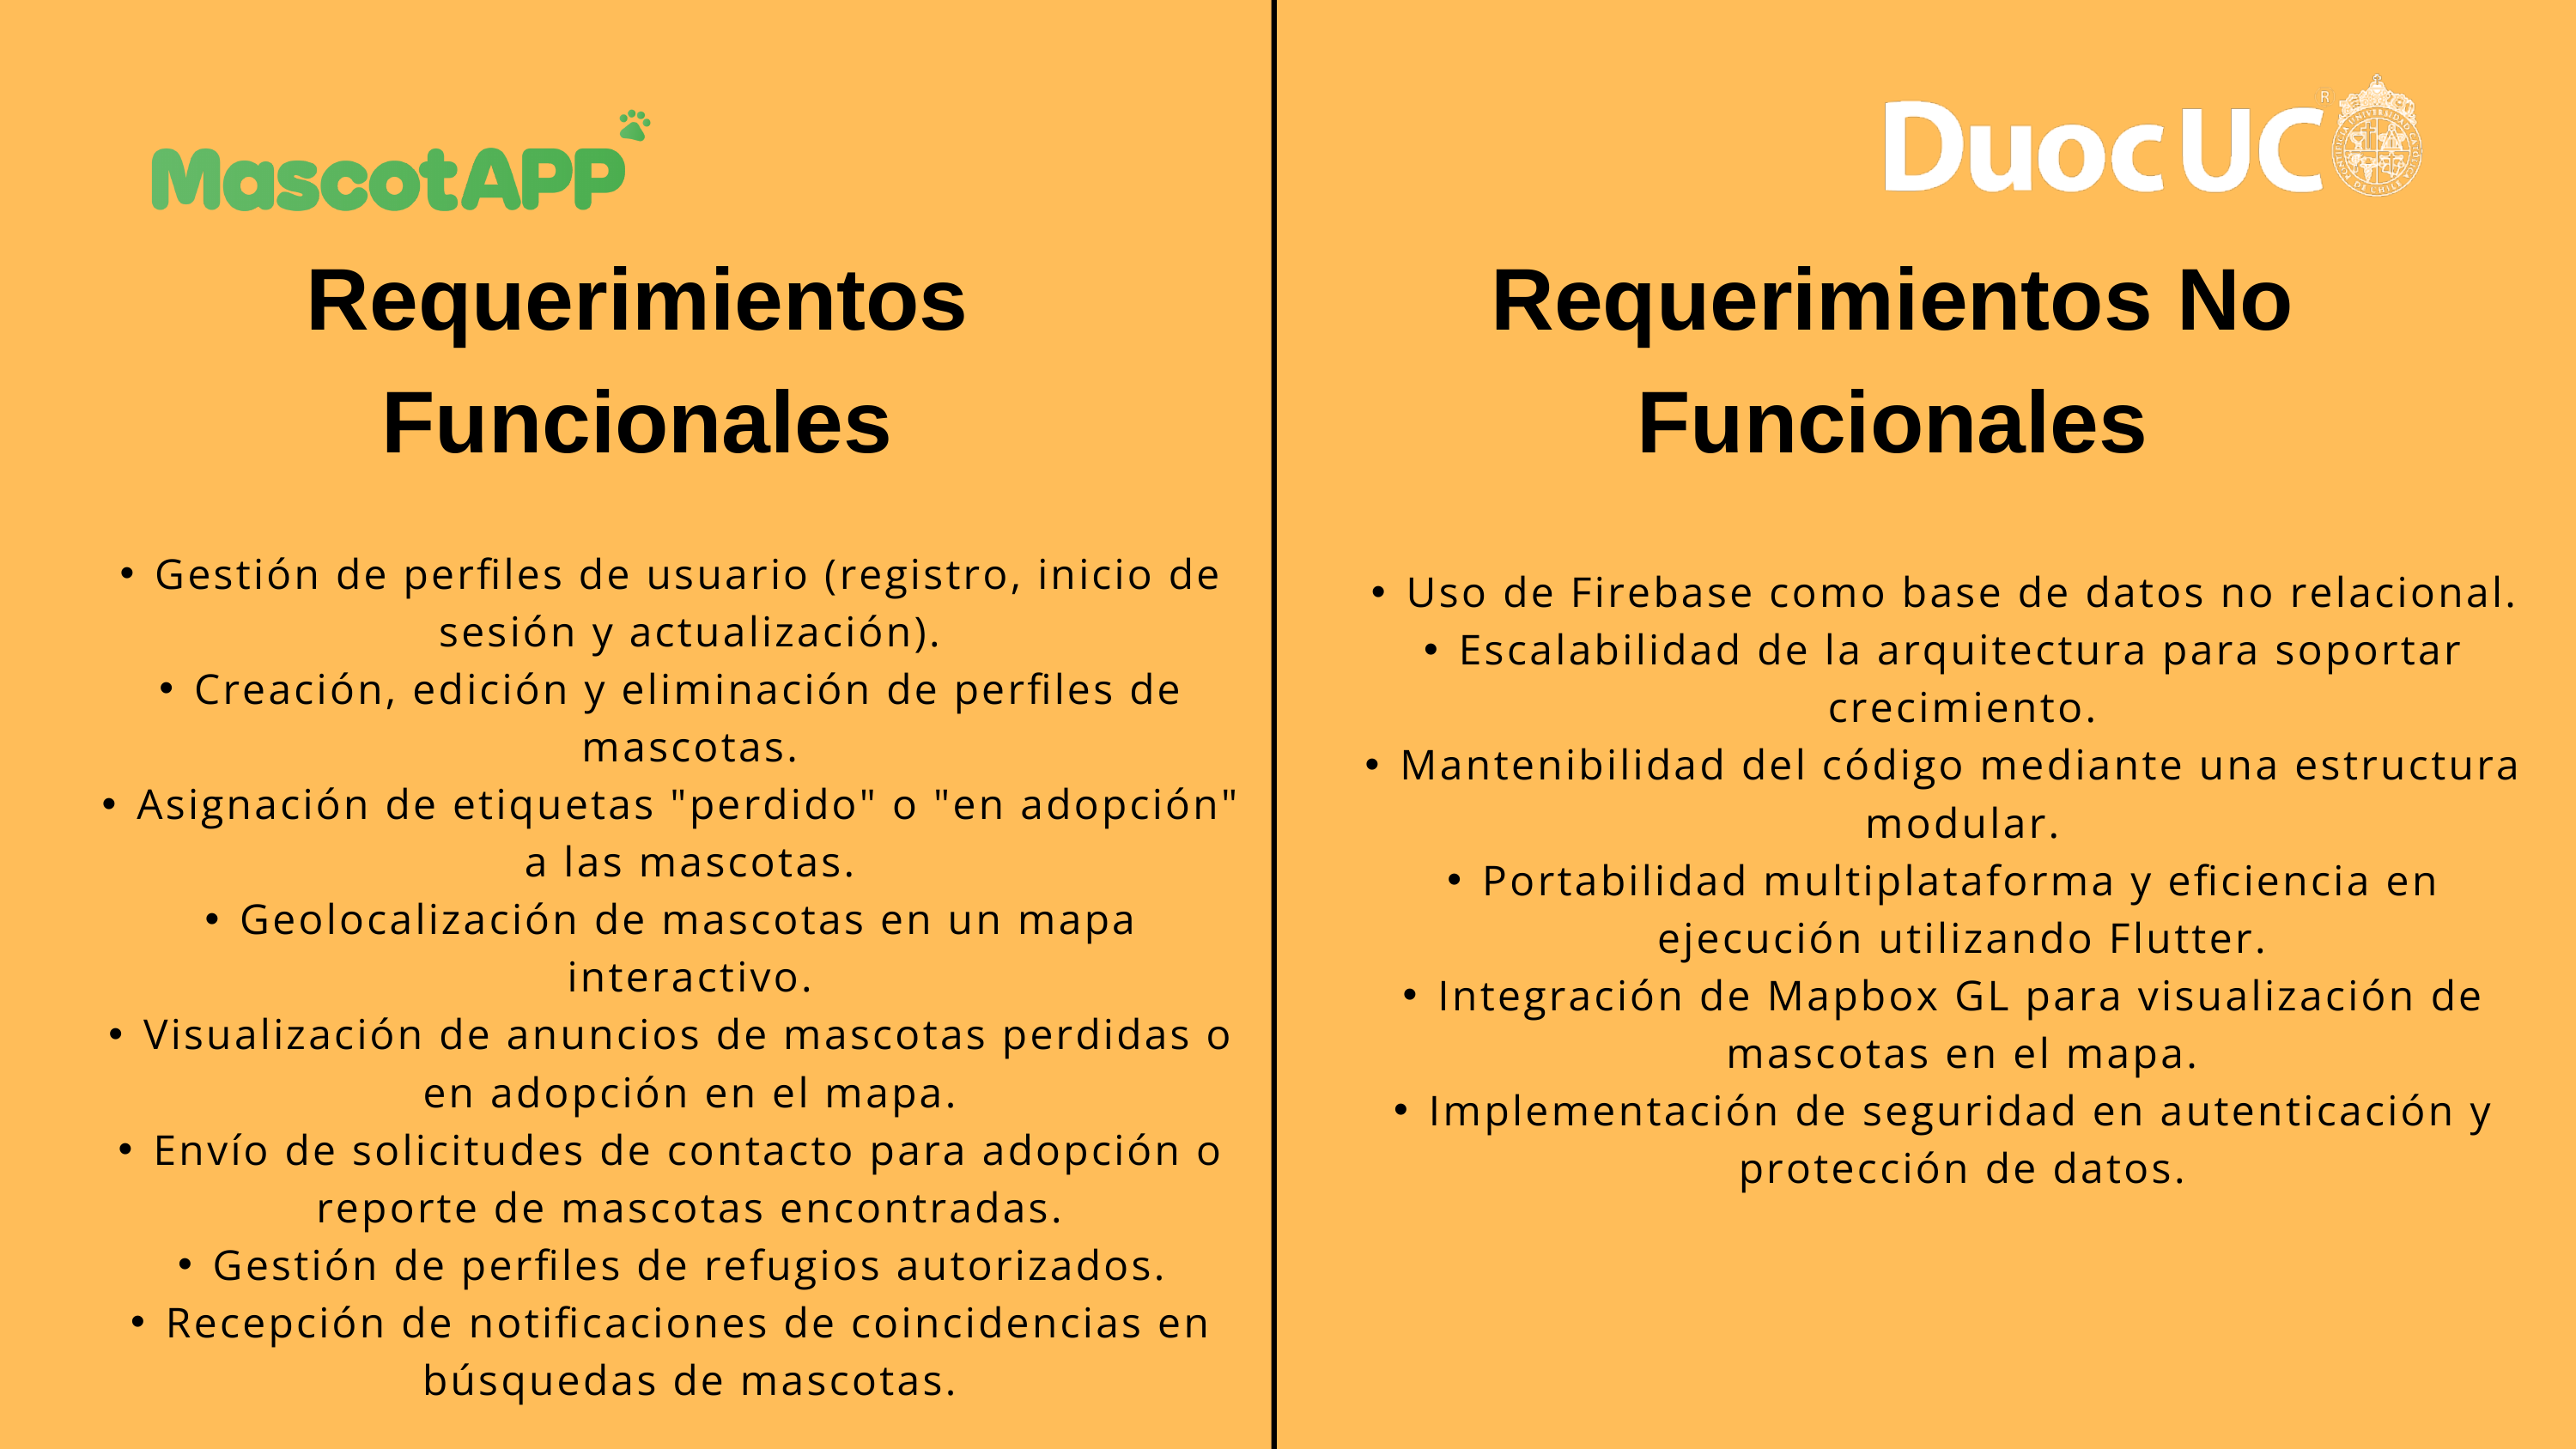

Requerimientos Funcionales
Requerimientos No Funcionales
Gestión de perfiles de usuario (registro, inicio de sesión y actualización).
Creación, edición y eliminación de perfiles de mascotas.
Asignación de etiquetas "perdido" o "en adopción" a las mascotas.
Geolocalización de mascotas en un mapa interactivo.
Visualización de anuncios de mascotas perdidas o en adopción en el mapa.
Envío de solicitudes de contacto para adopción o reporte de mascotas encontradas.
Gestión de perfiles de refugios autorizados.
Recepción de notificaciones de coincidencias en búsquedas de mascotas.

Uso de Firebase como base de datos no relacional.
Escalabilidad de la arquitectura para soportar crecimiento.
Mantenibilidad del código mediante una estructura modular.
Portabilidad multiplataforma y eficiencia en ejecución utilizando Flutter.
Integración de Mapbox GL para visualización de mascotas en el mapa.
Implementación de seguridad en autenticación y protección de datos.